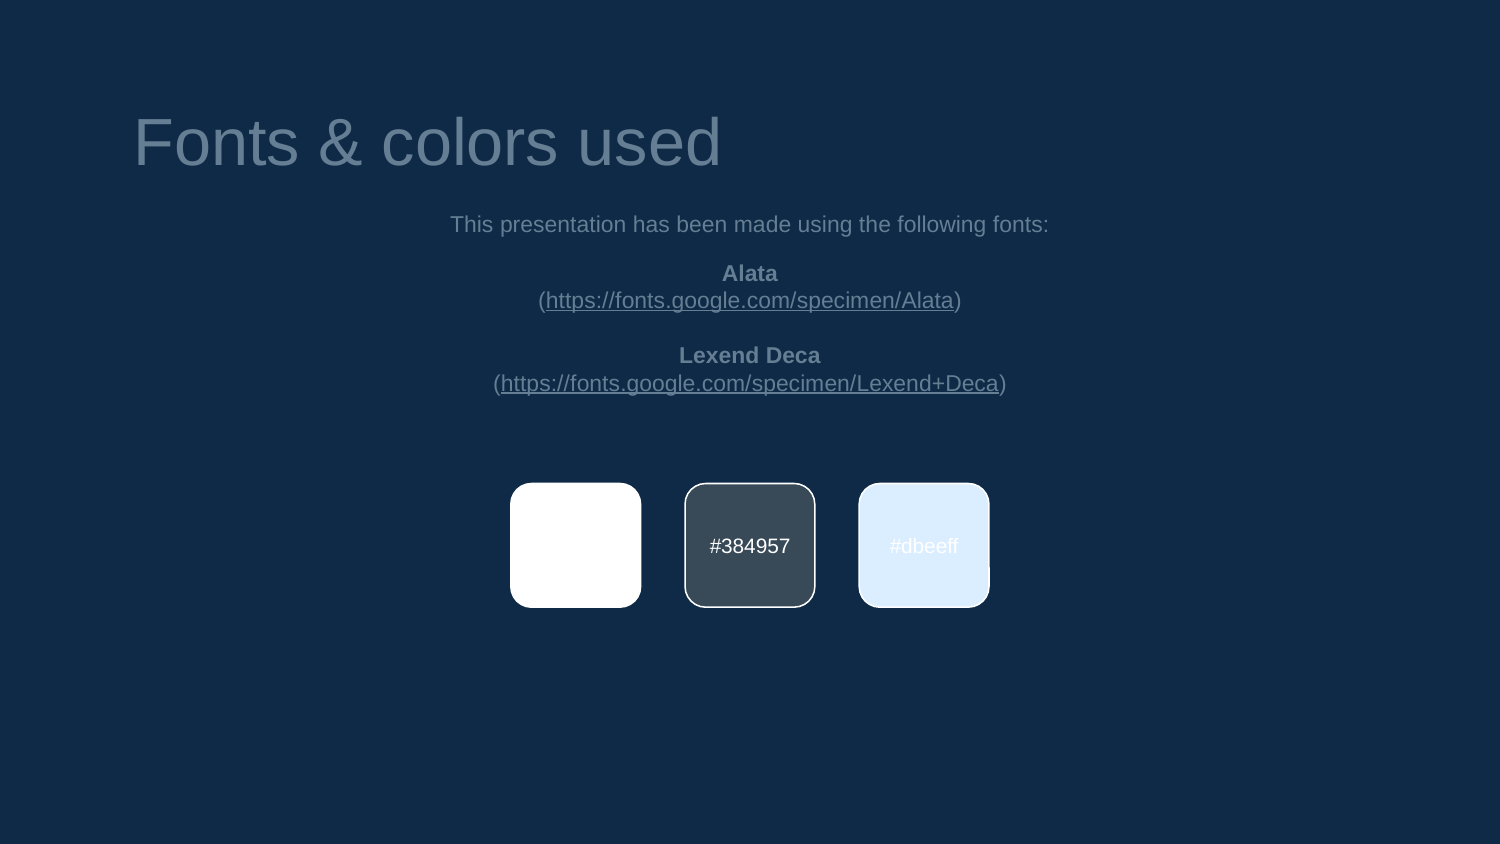

# Fonts & colors used
This presentation has been made using the following fonts:
Alata
(https://fonts.google.com/specimen/Alata)

Lexend Deca
(https://fonts.google.com/specimen/Lexend+Deca)

#ffffff
#384957
#dbeeff